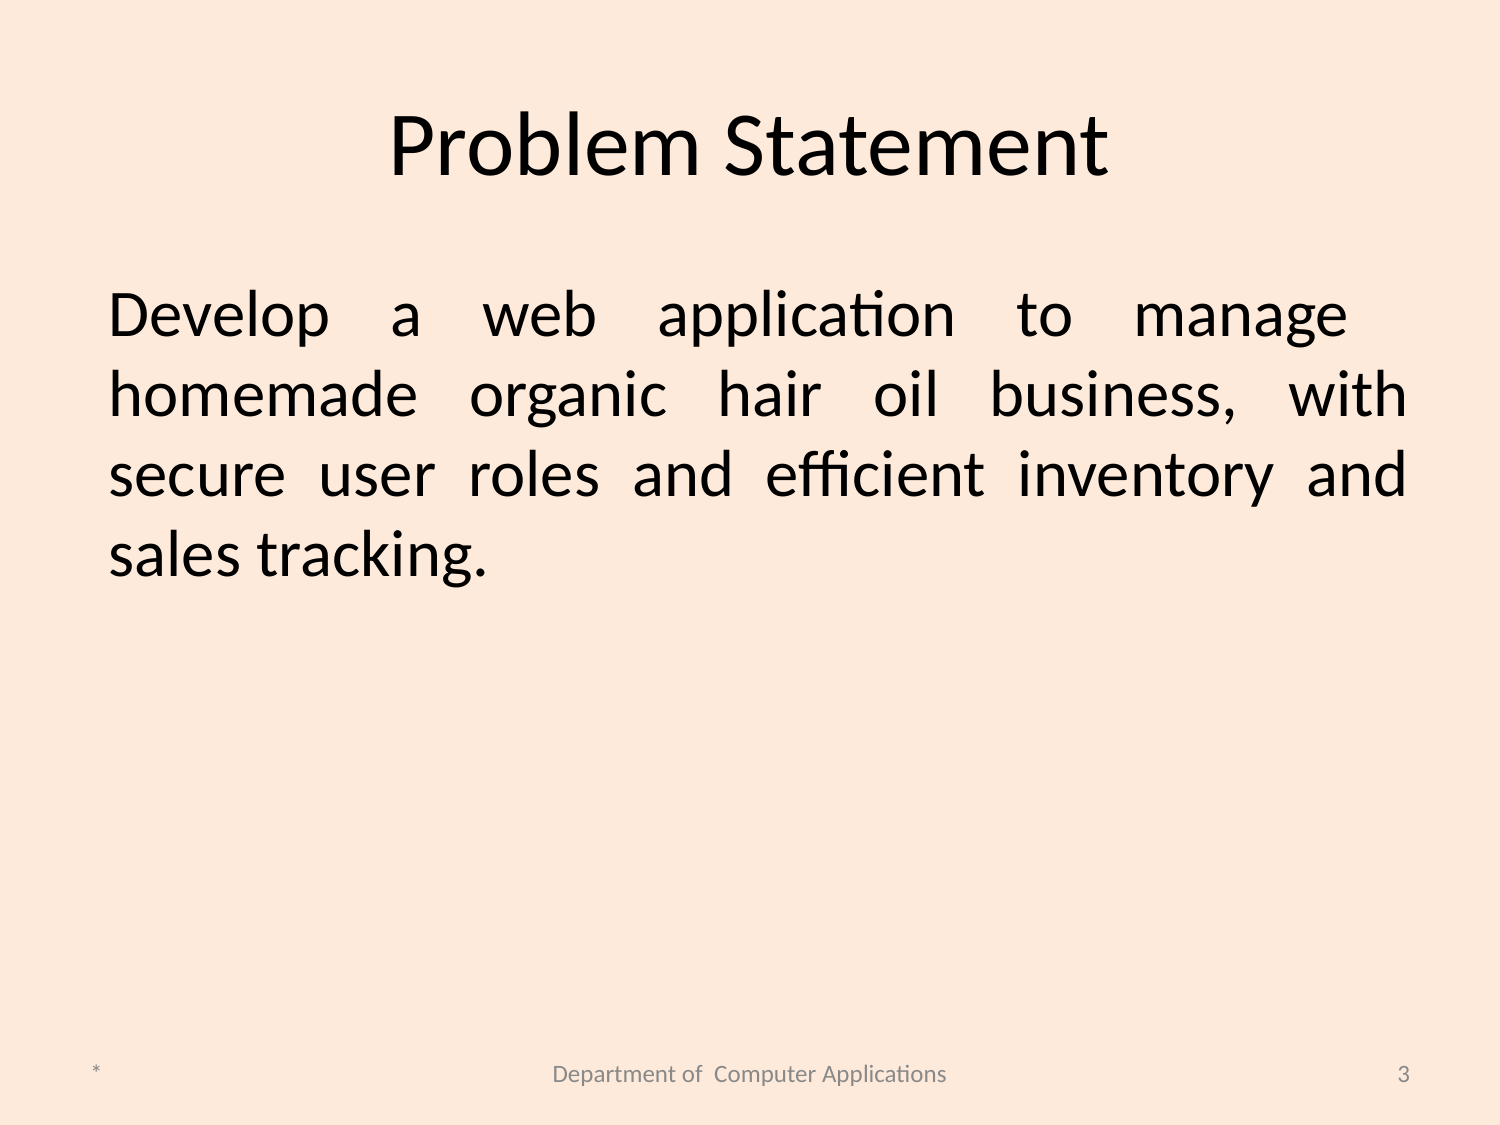

# Problem Statement
Develop a web application to manage  homemade organic hair oil business, with secure user roles and efficient inventory and sales tracking.
*
Department of  Computer Applications
3